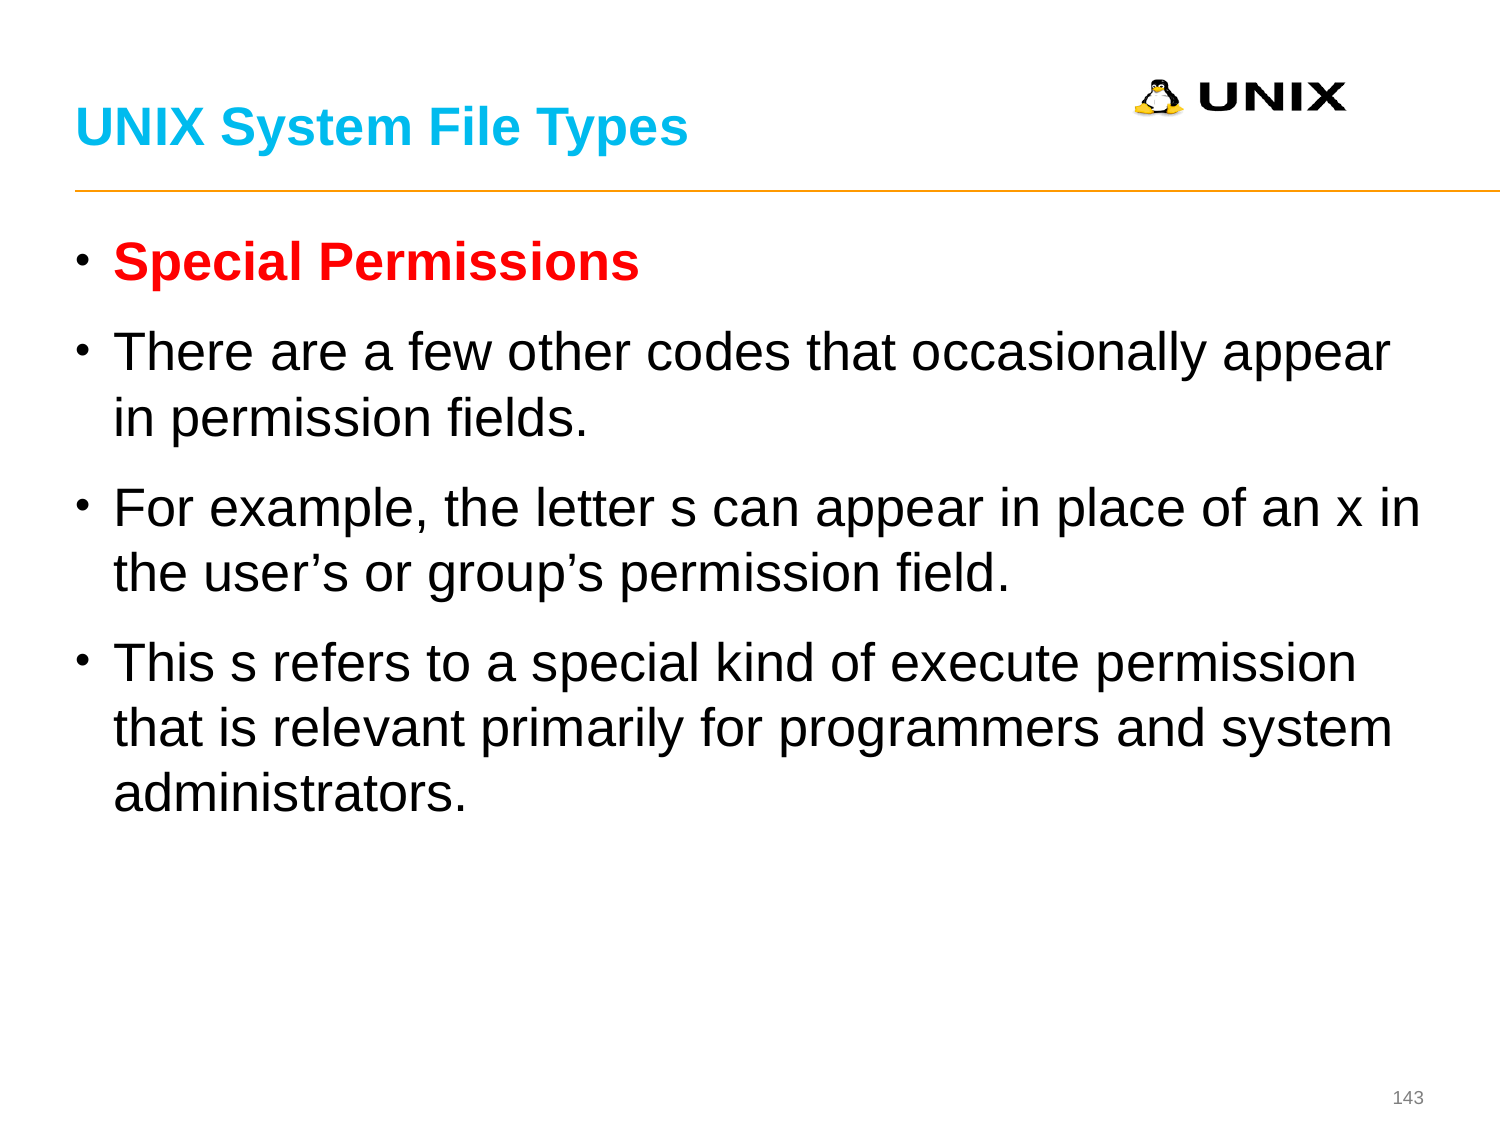

# UNIX System File Types
Special Permissions
There are a few other codes that occasionally appear in permission fields.
For example, the letter s can appear in place of an x in the user’s or group’s permission field.
This s refers to a special kind of execute permission that is relevant primarily for programmers and system administrators.